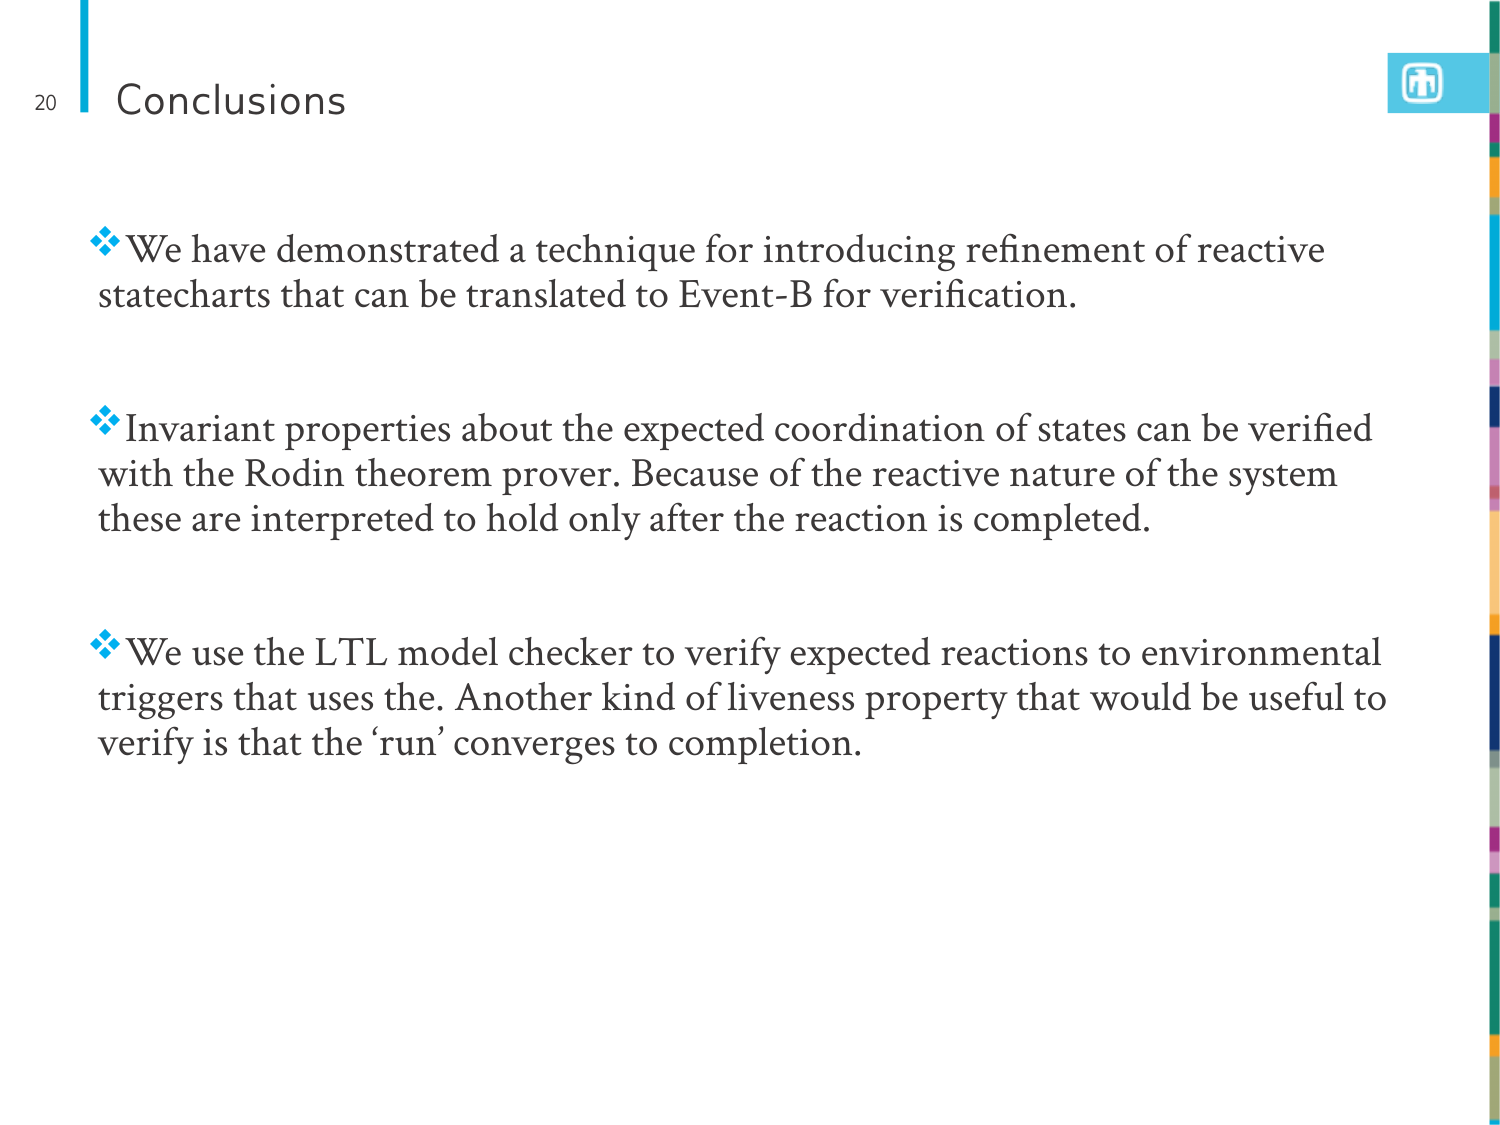

20
# Conclusions
We have demonstrated a technique for introducing refinement of reactive statecharts that can be translated to Event-B for verification.

Invariant properties about the expected coordination of states can be verified with the Rodin theorem prover. Because of the reactive nature of the system these are interpreted to hold only after the reaction is completed.

We use the LTL model checker to verify expected reactions to environmental triggers that uses the. Another kind of liveness property that would be useful to verify is that the ‘run’ converges to completion.